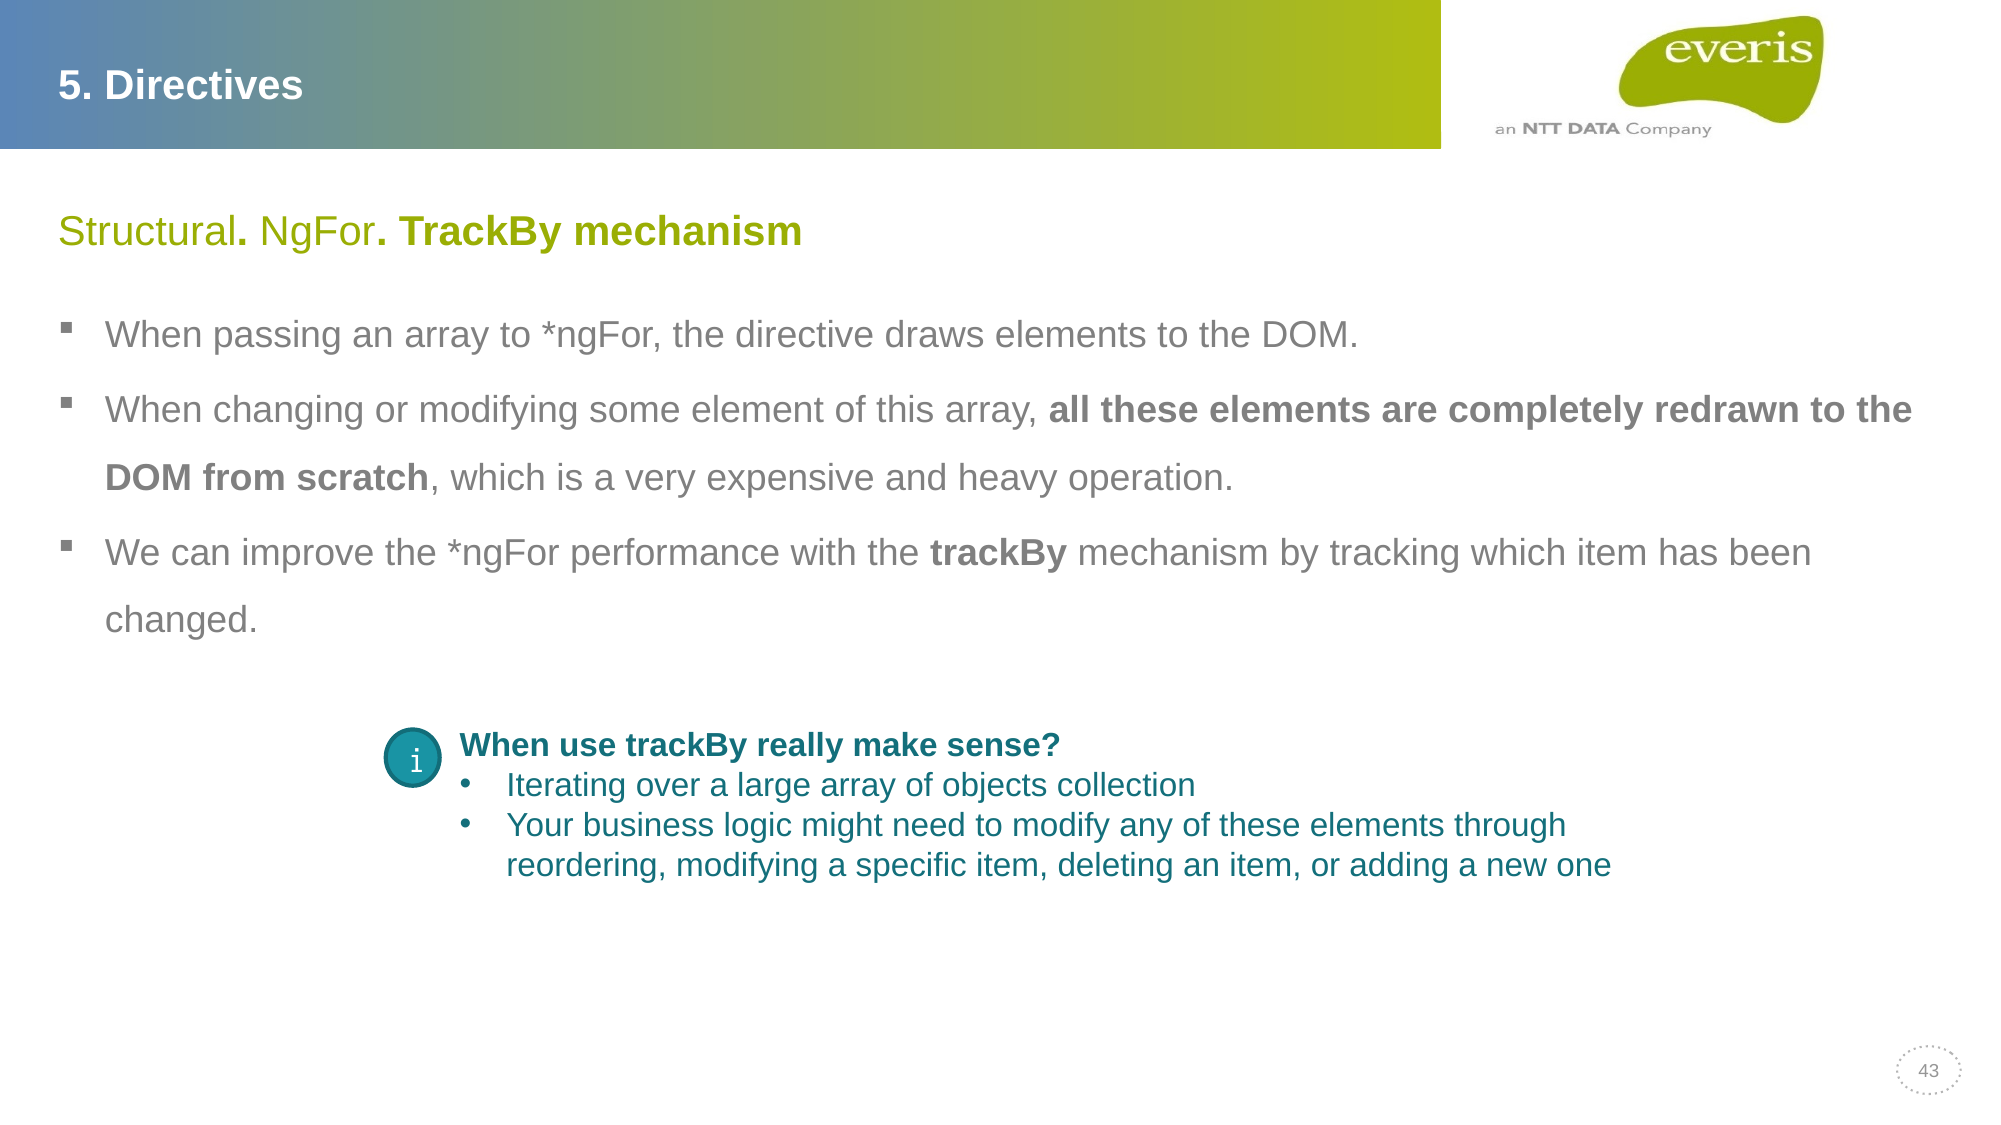

# 5. Directives
Structural. NgFor. TrackBy mechanism
When passing an array to *ngFor, the directive draws elements to the DOM.
When changing or modifying some element of this array, all these elements are completely redrawn to the DOM from scratch, which is a very expensive and heavy operation.
We can improve the *ngFor performance with the trackBy mechanism by tracking which item has been changed.

When use trackBy really make sense?
Iterating over a large array of objects collection
Your business logic might need to modify any of these elements through reordering, modifying a specific item, deleting an item, or adding a new one

i